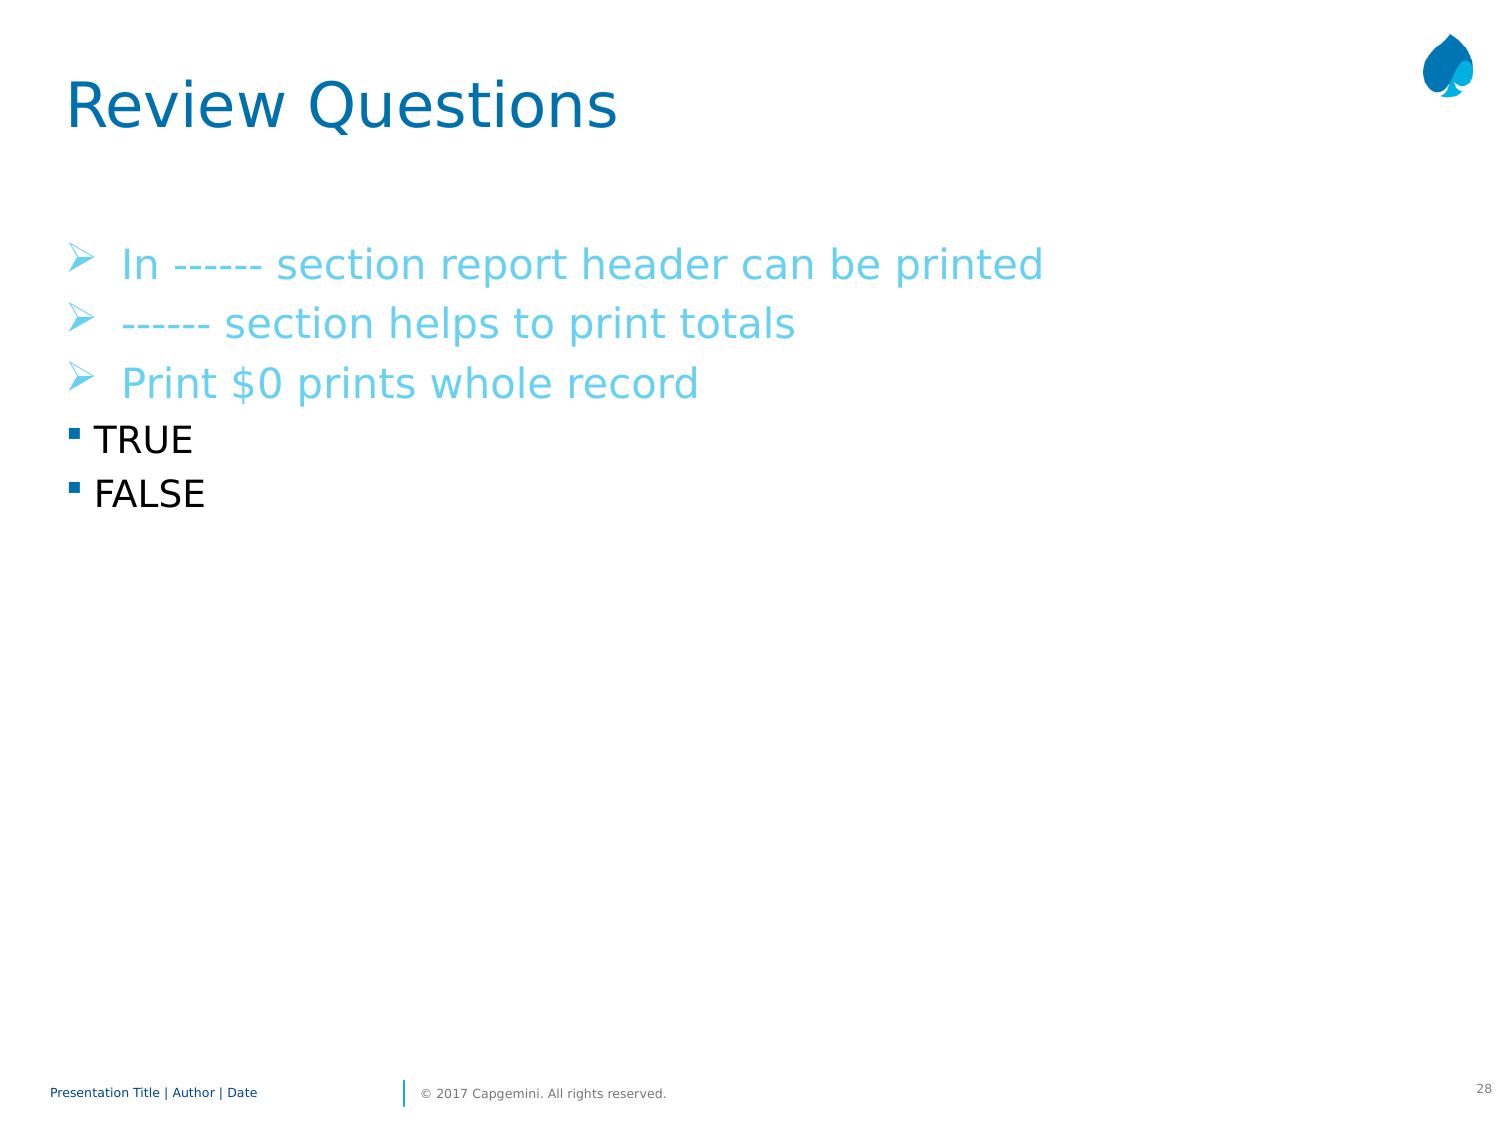

# Review Questions
In ------ section report header can be printed
------ section helps to print totals
Print $0 prints whole record
TRUE
FALSE